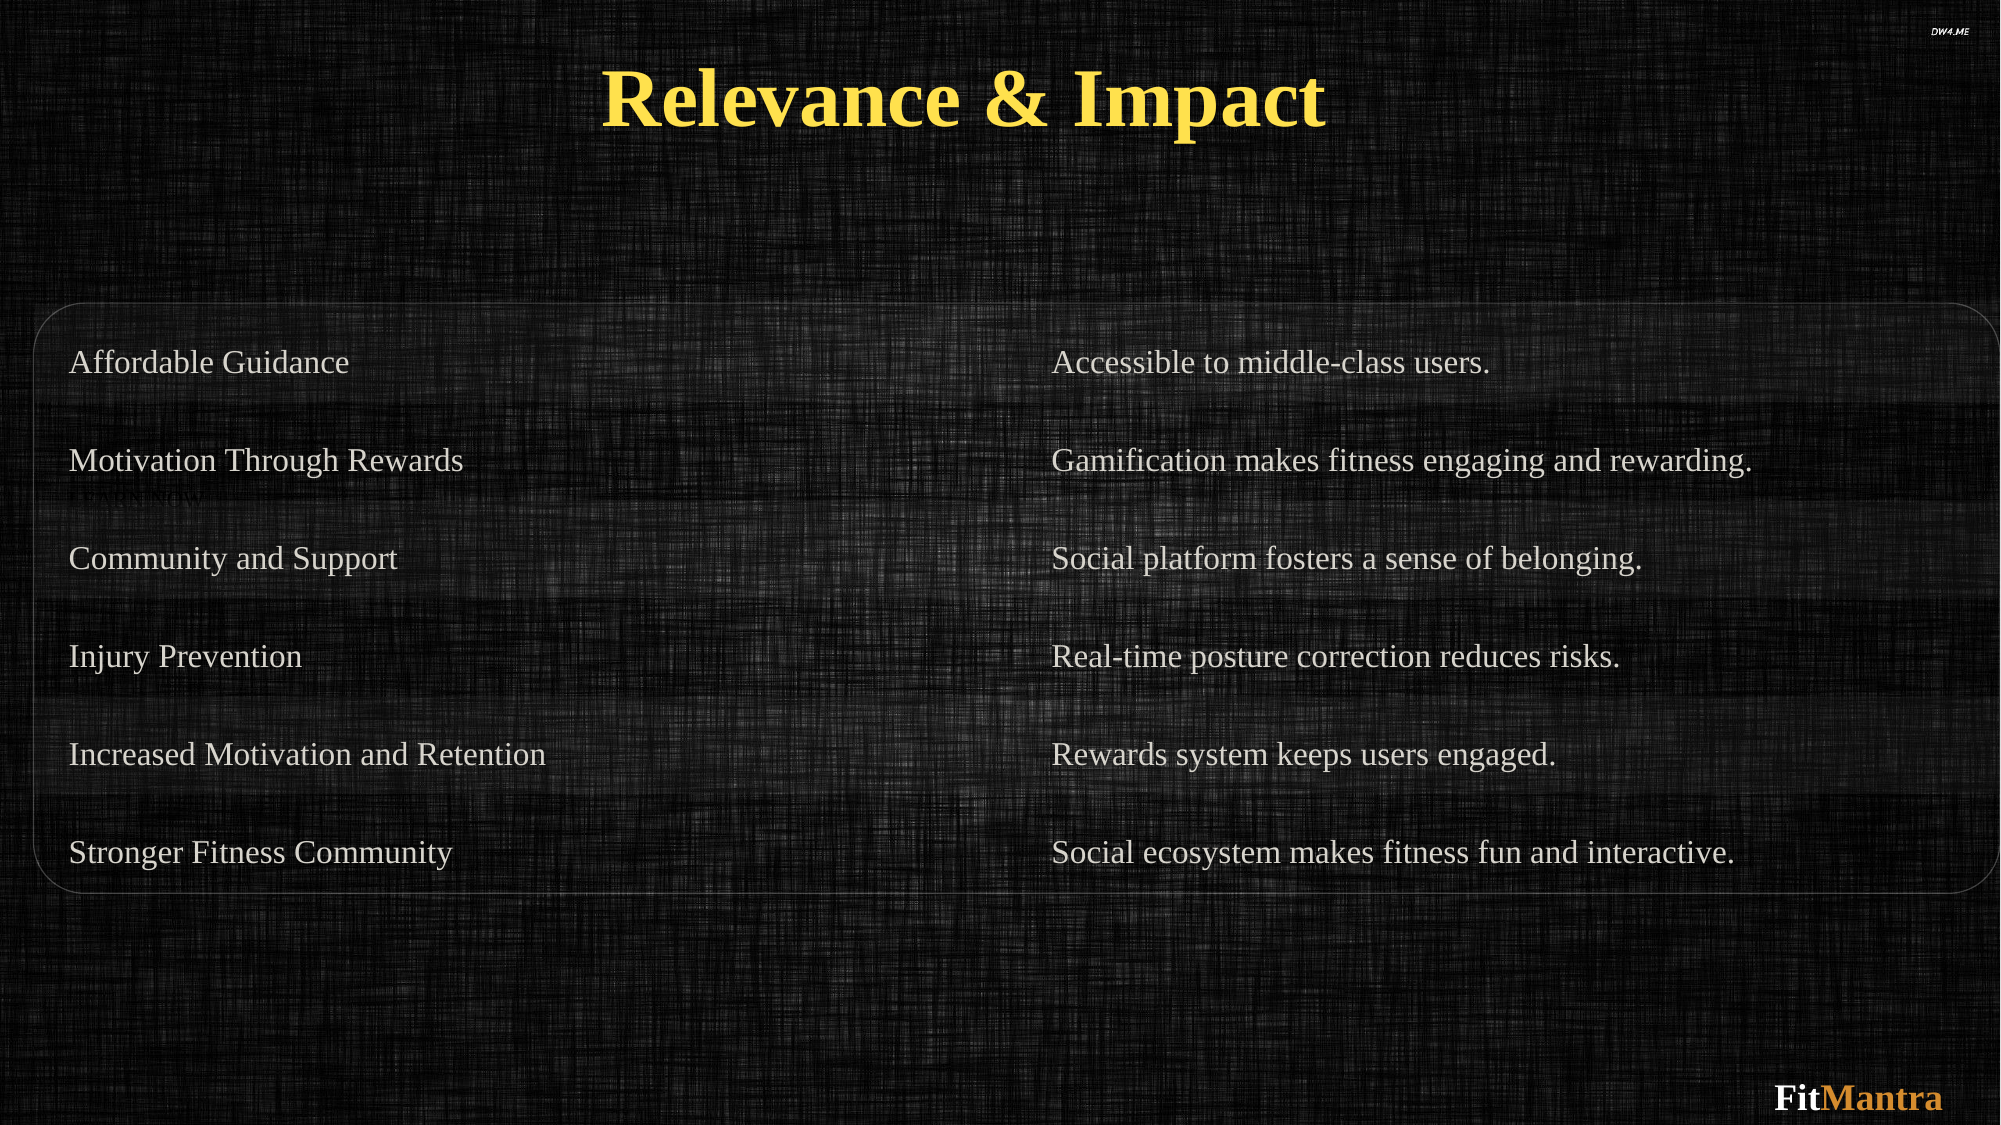

Relevance & Impact

Affordable Guidance
Accessible to middle-class users.

Motivation Through Rewards
Gamification makes fitness engaging and rewarding.
LEARN NOW

Community and Support
Social platform fosters a sense of belonging.

Injury Prevention
Real-time posture correction reduces risks.

Increased Motivation and Retention
Rewards system keeps users engaged.

Stronger Fitness Community
Social ecosystem makes fitness fun and interactive.
FitMantra